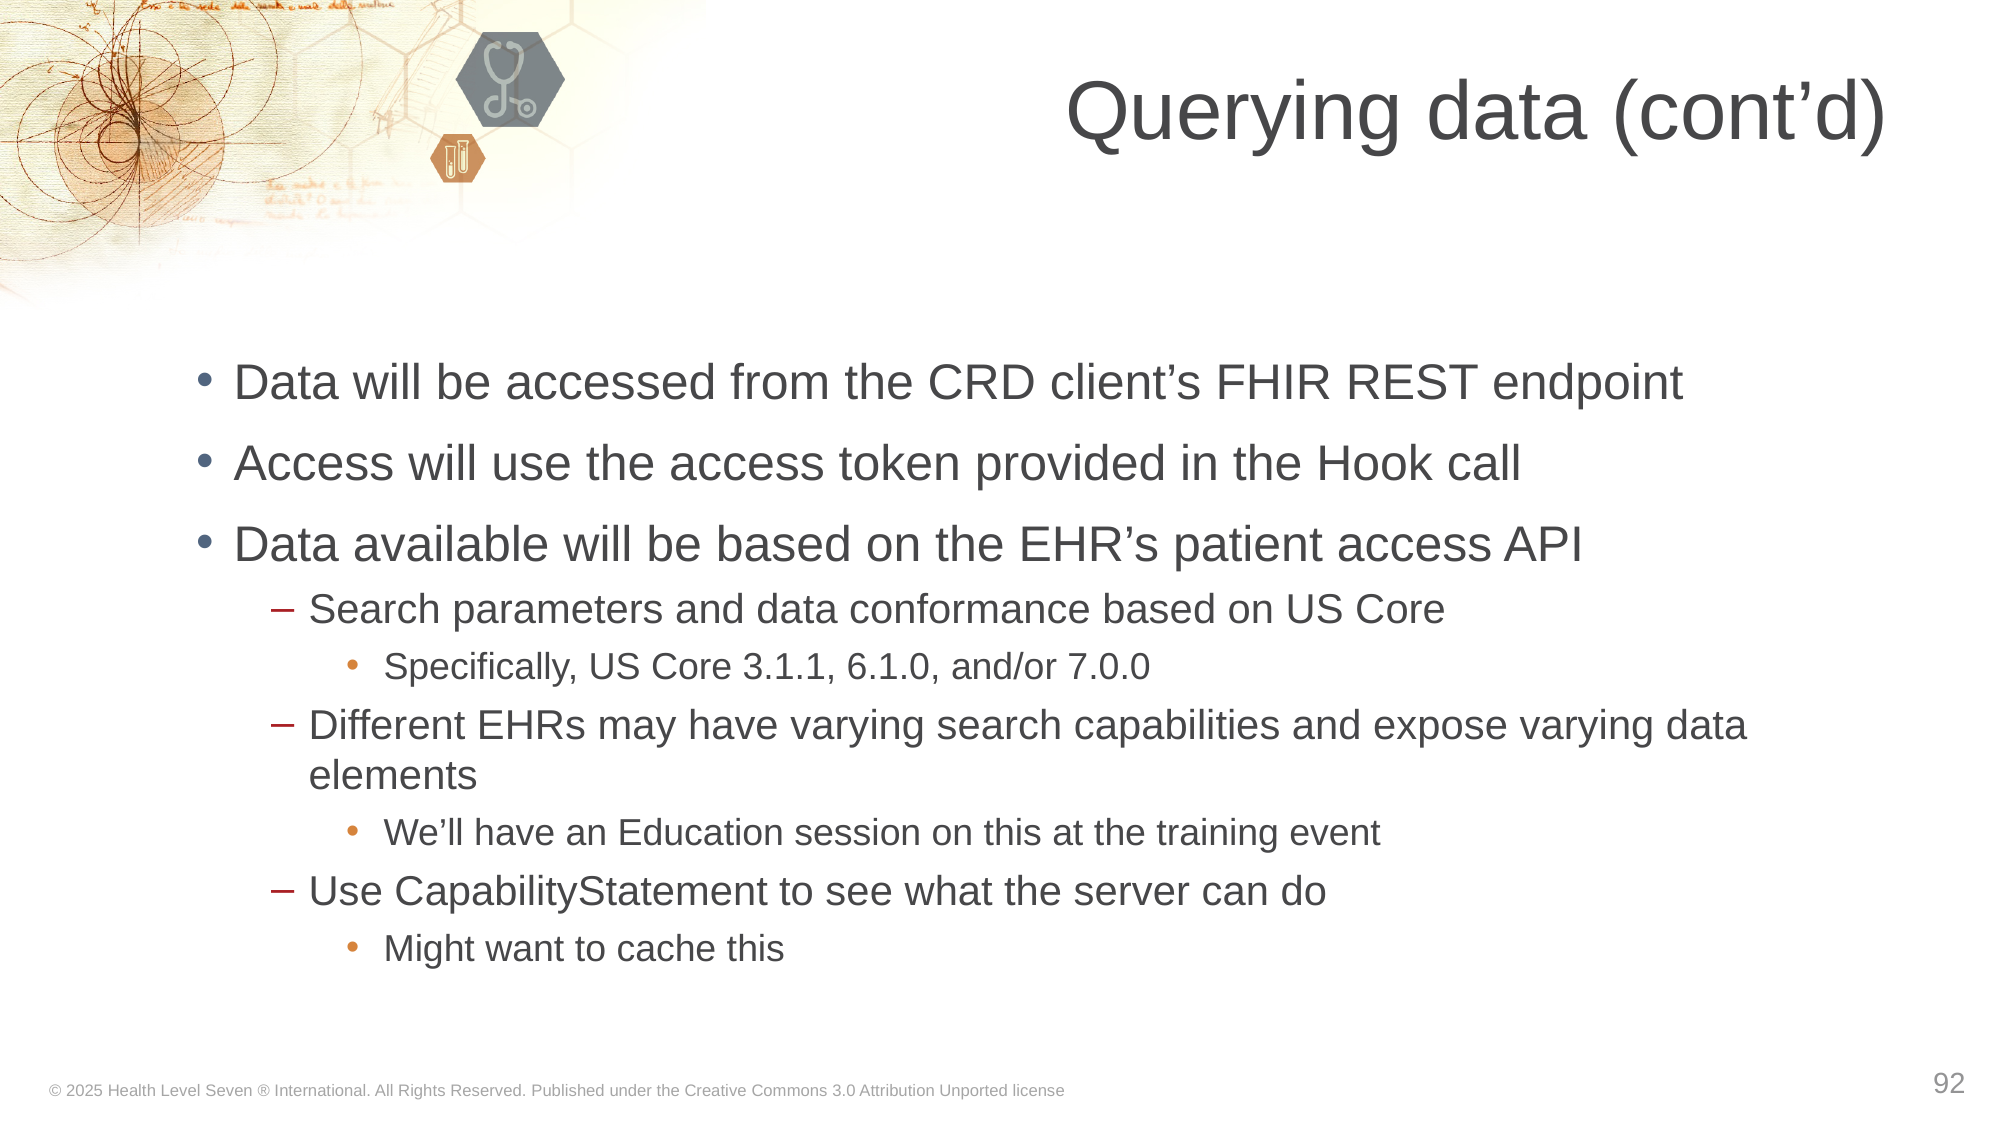

# Querying data (cont’d)
Data will be accessed from the CRD client’s FHIR REST endpoint
Access will use the access token provided in the Hook call
Data available will be based on the EHR’s patient access API
Search parameters and data conformance based on US Core
Specifically, US Core 3.1.1, 6.1.0, and/or 7.0.0
Different EHRs may have varying search capabilities and expose varying data elements
We’ll have an Education session on this at the training event
Use CapabilityStatement to see what the server can do
Might want to cache this
92